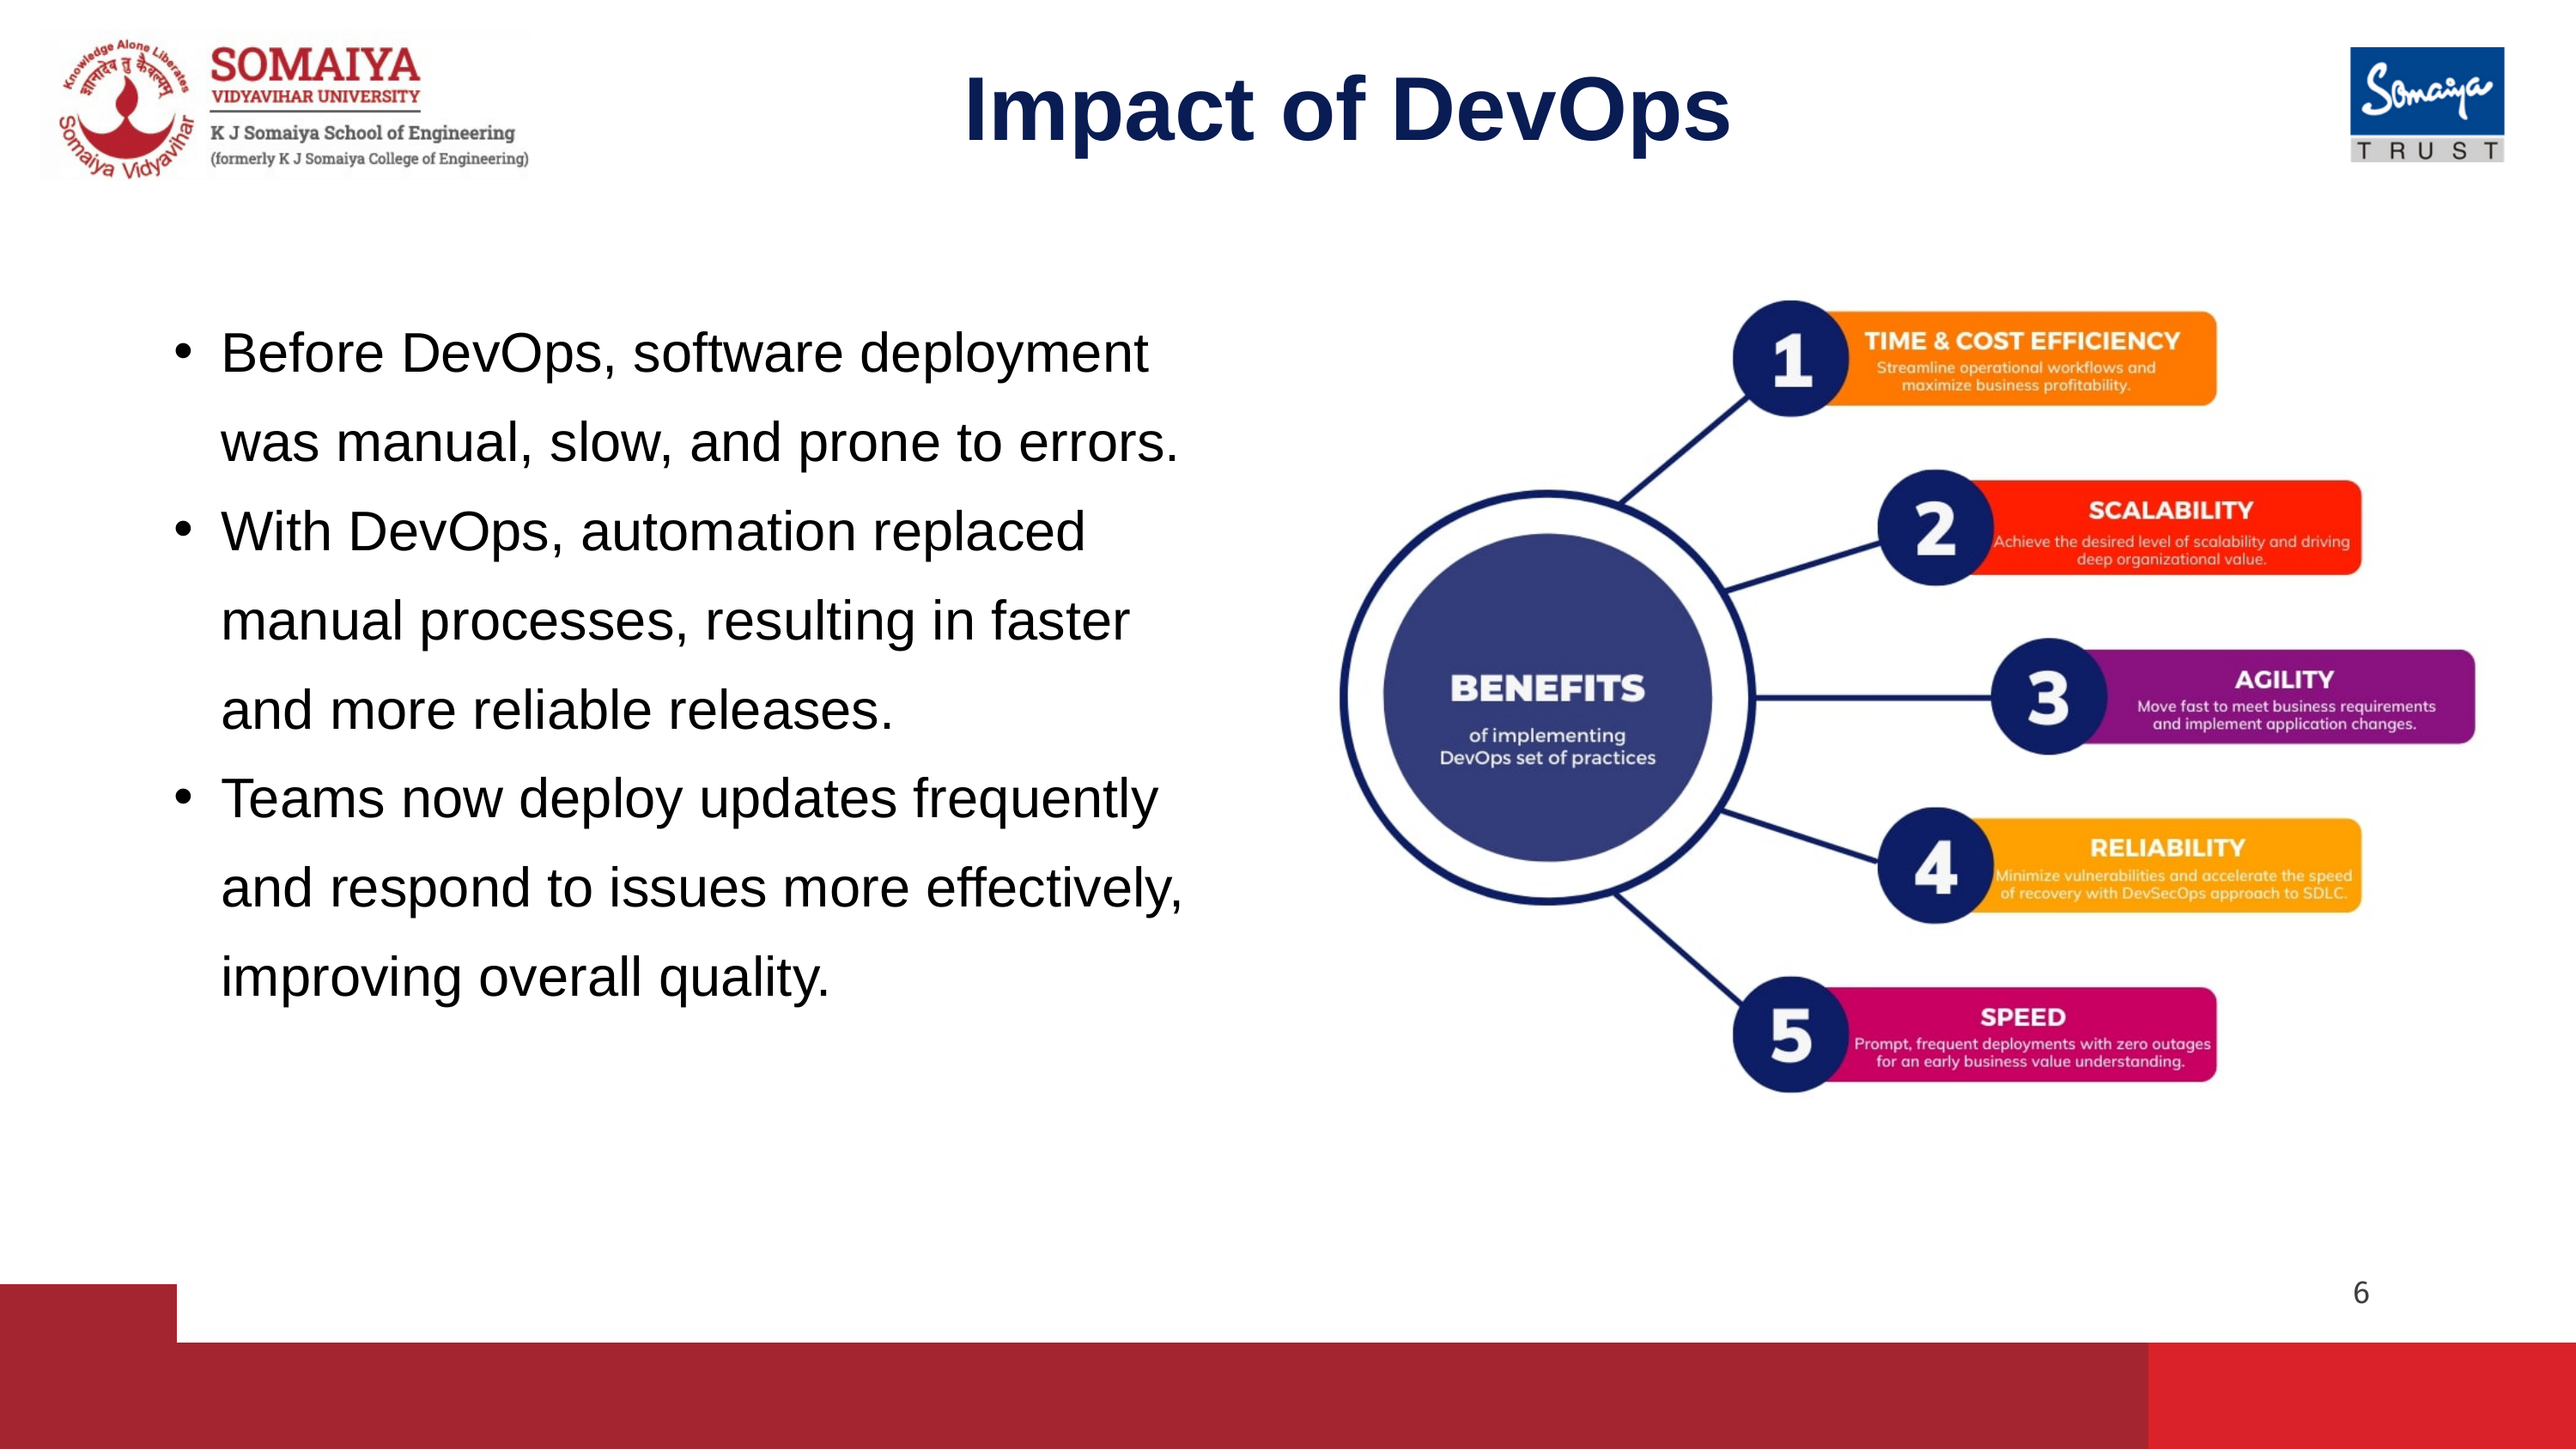

Impact of DevOps

Before DevOps, software deployment was manual, slow, and prone to errors.
With DevOps, automation replaced manual processes, resulting in faster and more reliable releases.
Teams now deploy updates frequently and respond to issues more effectively, improving overall quality.

6